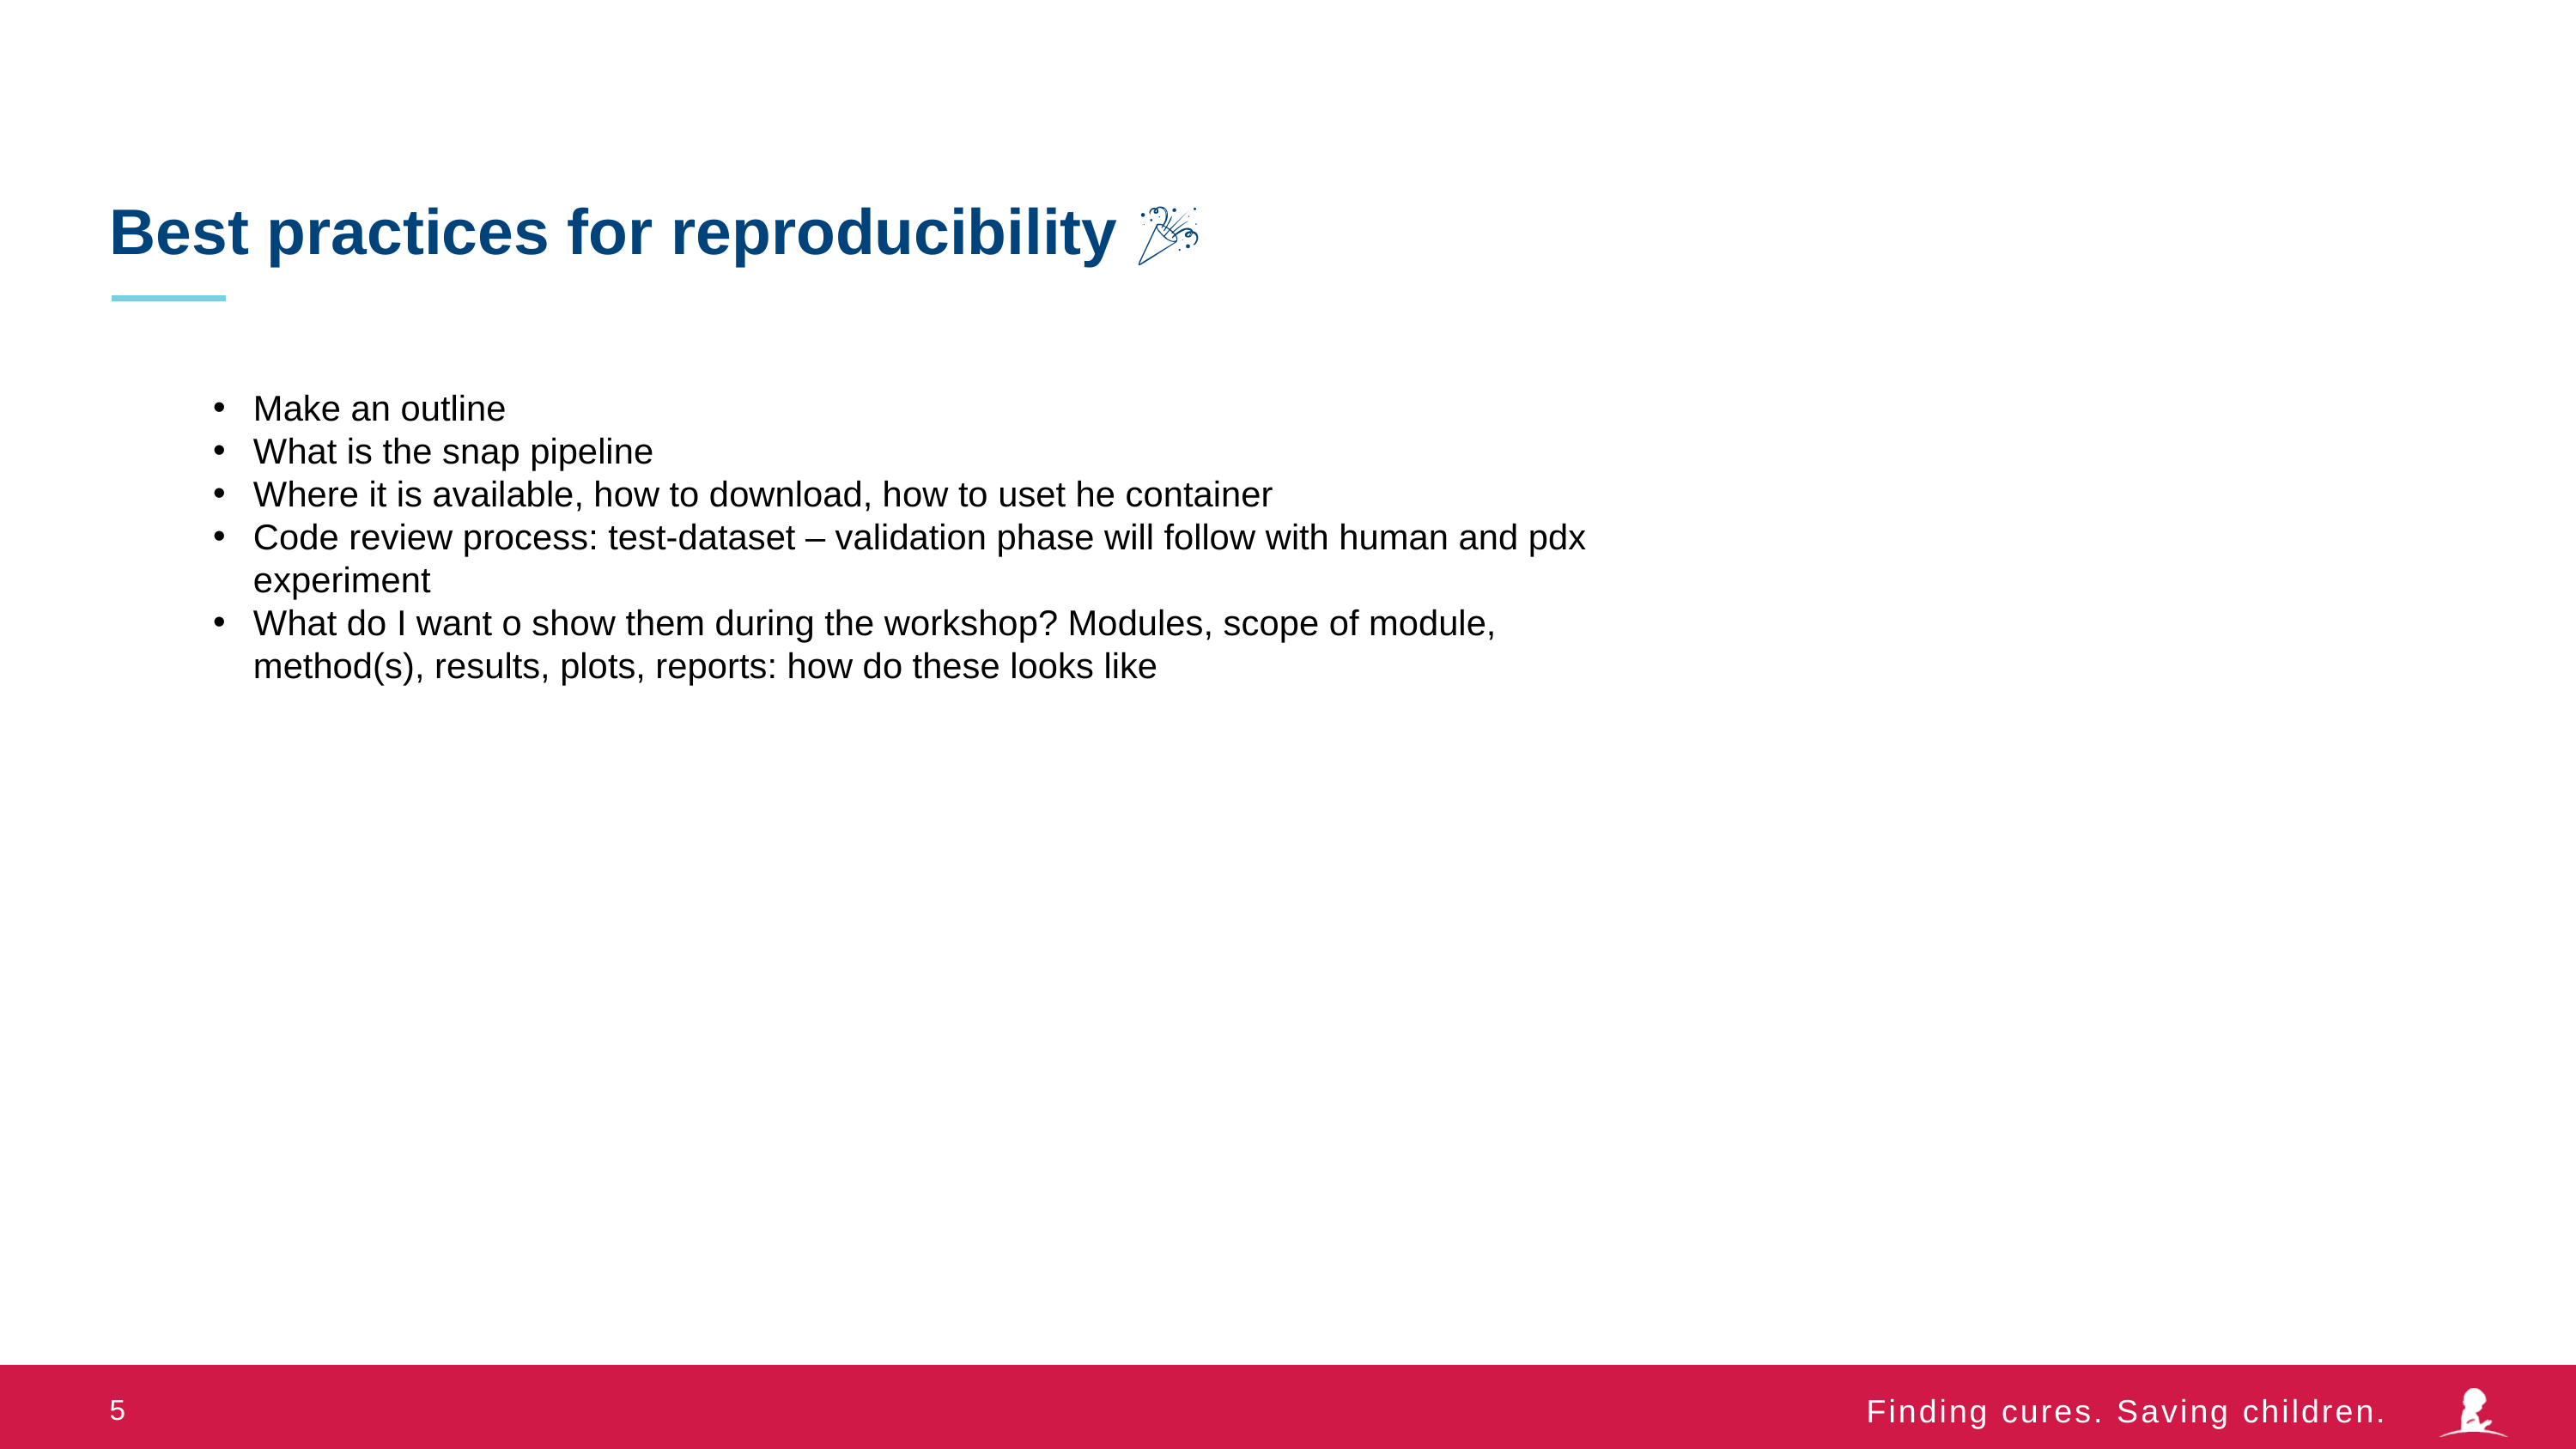

# Best practices for reproducibility 🎉
Make an outline
What is the snap pipeline
Where it is available, how to download, how to uset he container
Code review process: test-dataset – validation phase will follow with human and pdx experiment
What do I want o show them during the workshop? Modules, scope of module, method(s), results, plots, reports: how do these looks like

5